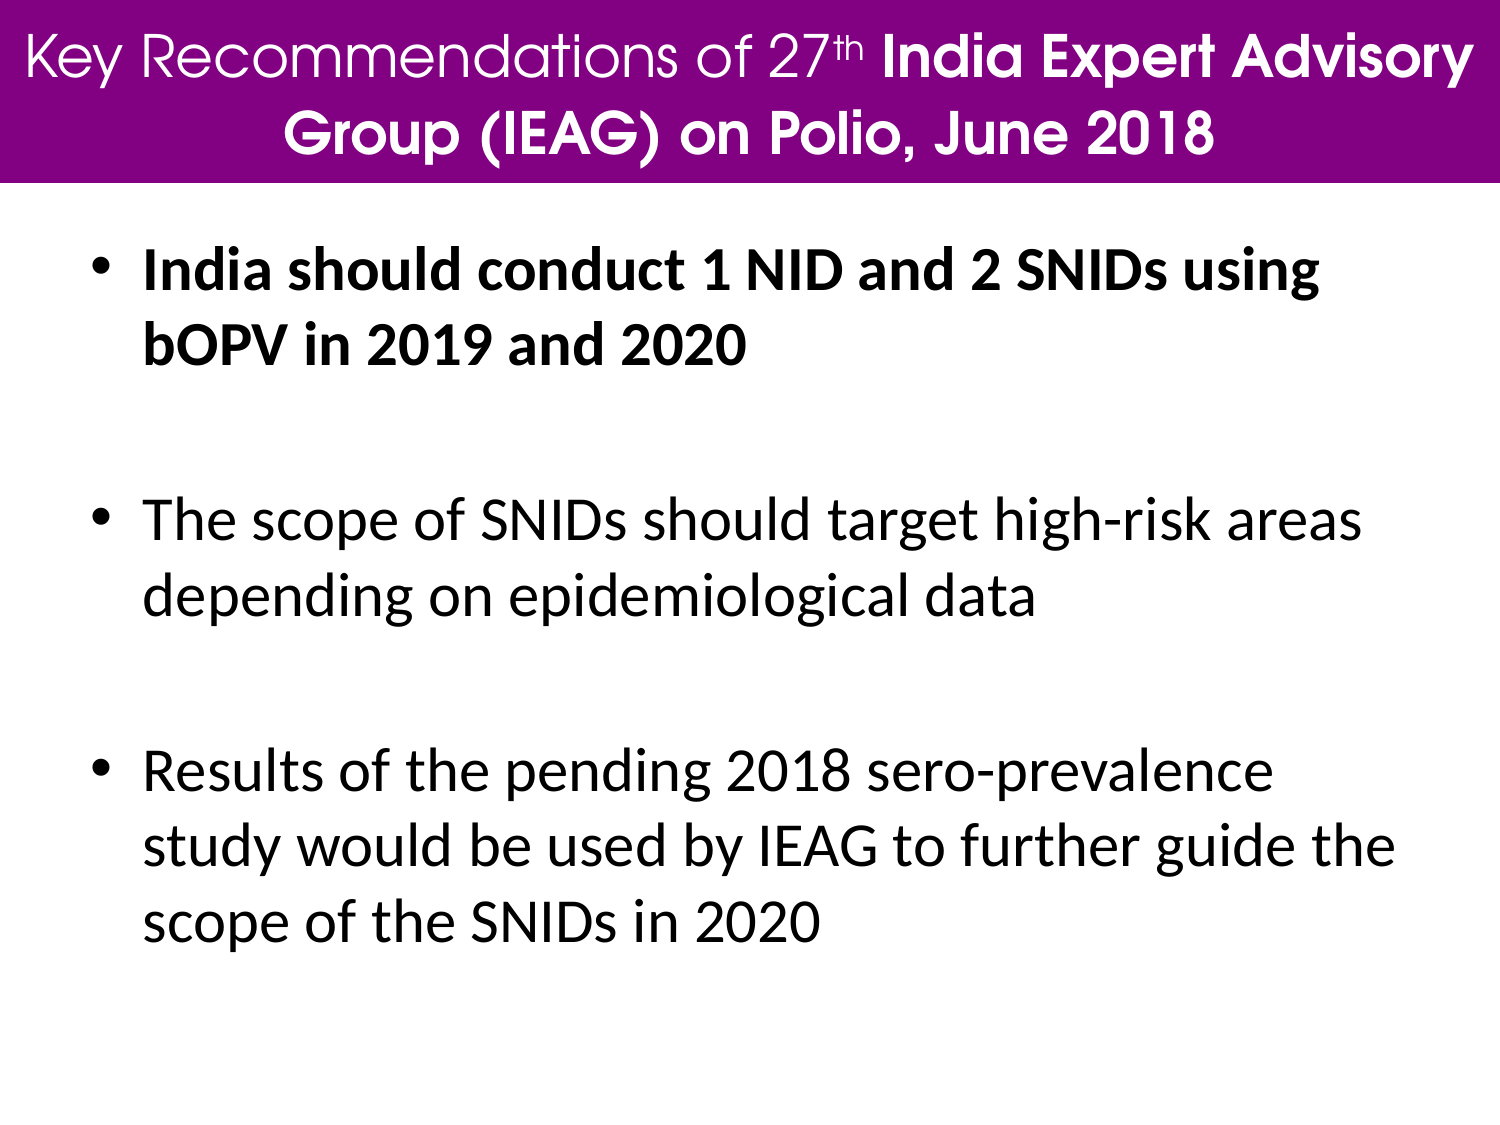

# Key Recommendations of 27th India Expert Advisory Group (IEAG) on Polio, June 2018
India should conduct 1 NID and 2 SNIDs using bOPV in 2019 and 2020

The scope of SNIDs should target high-risk areas depending on epidemiological data

Results of the pending 2018 sero-prevalence study would be used by IEAG to further guide the scope of the SNIDs in 2020